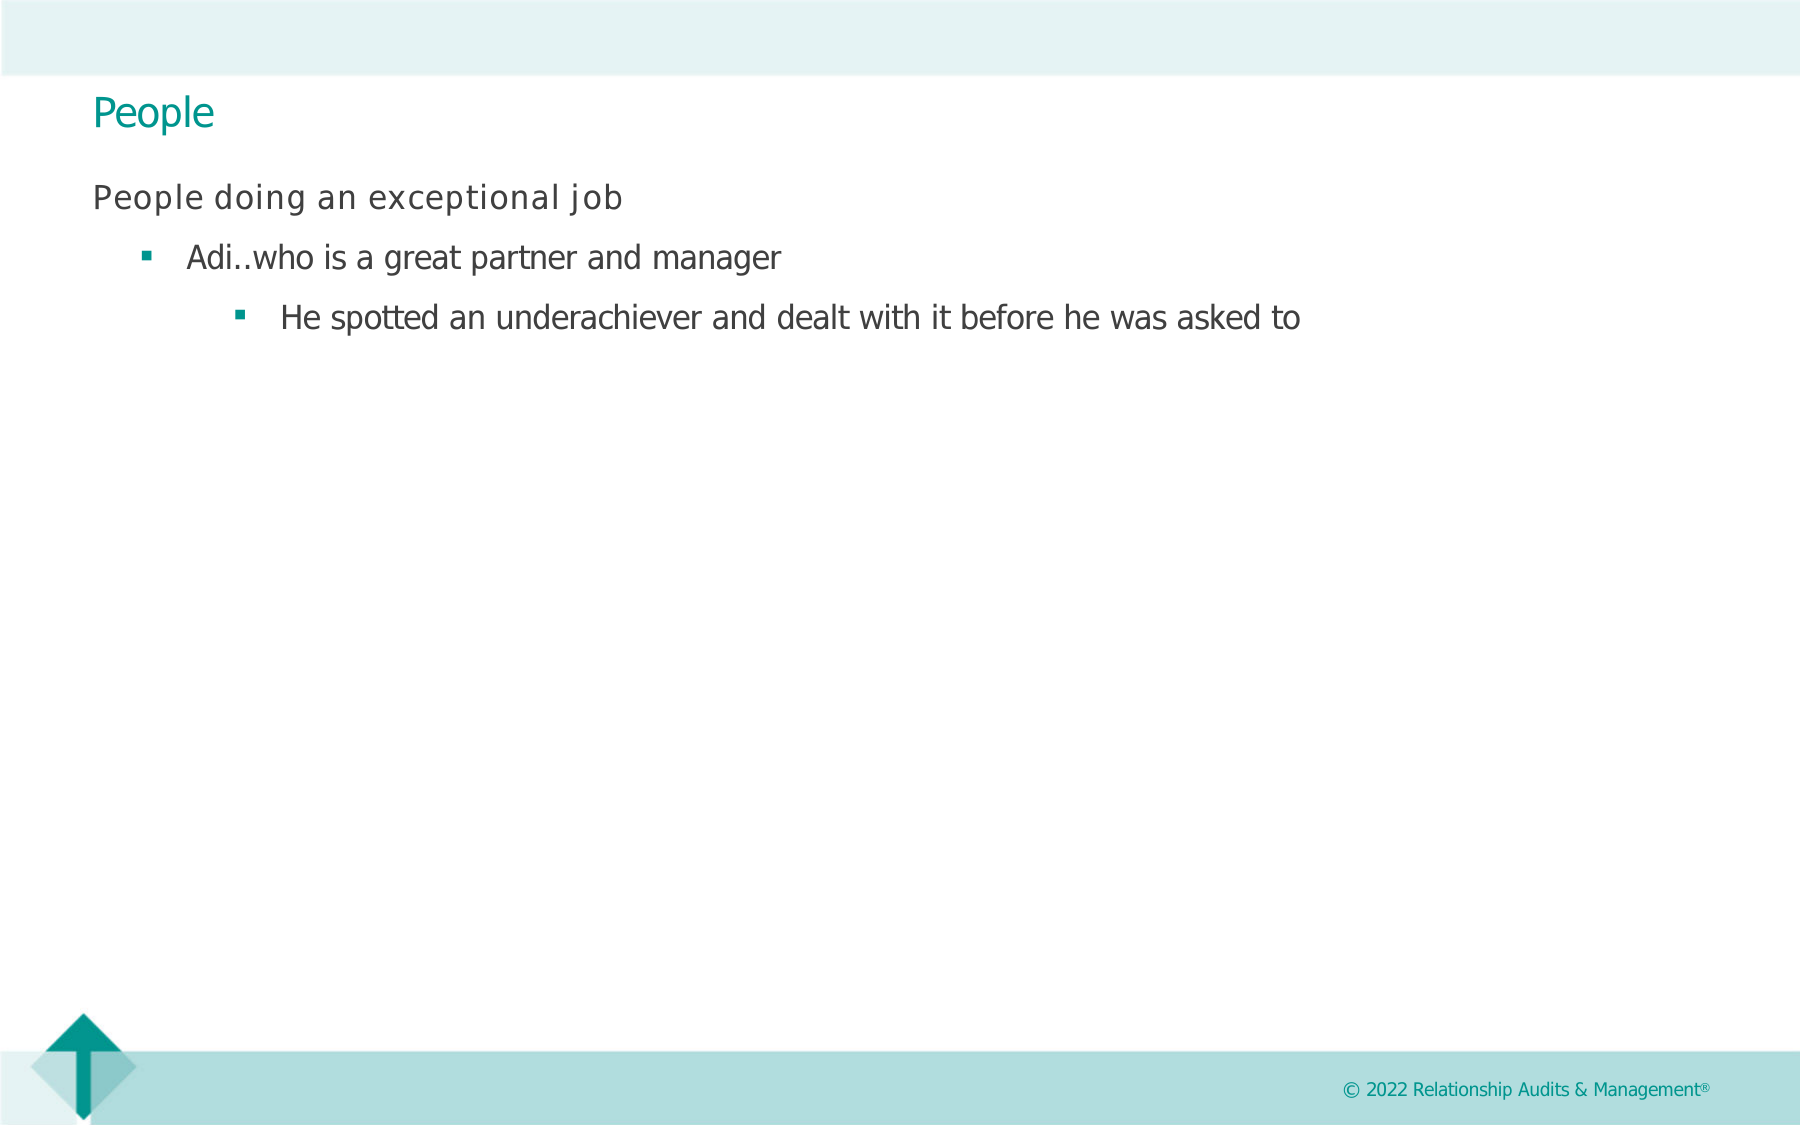

People
People doing an exceptional job
Adi..who is a great partner and manager
He spotted an underachiever and dealt with it before he was asked to
© 2022 Relationship Audits & Management®